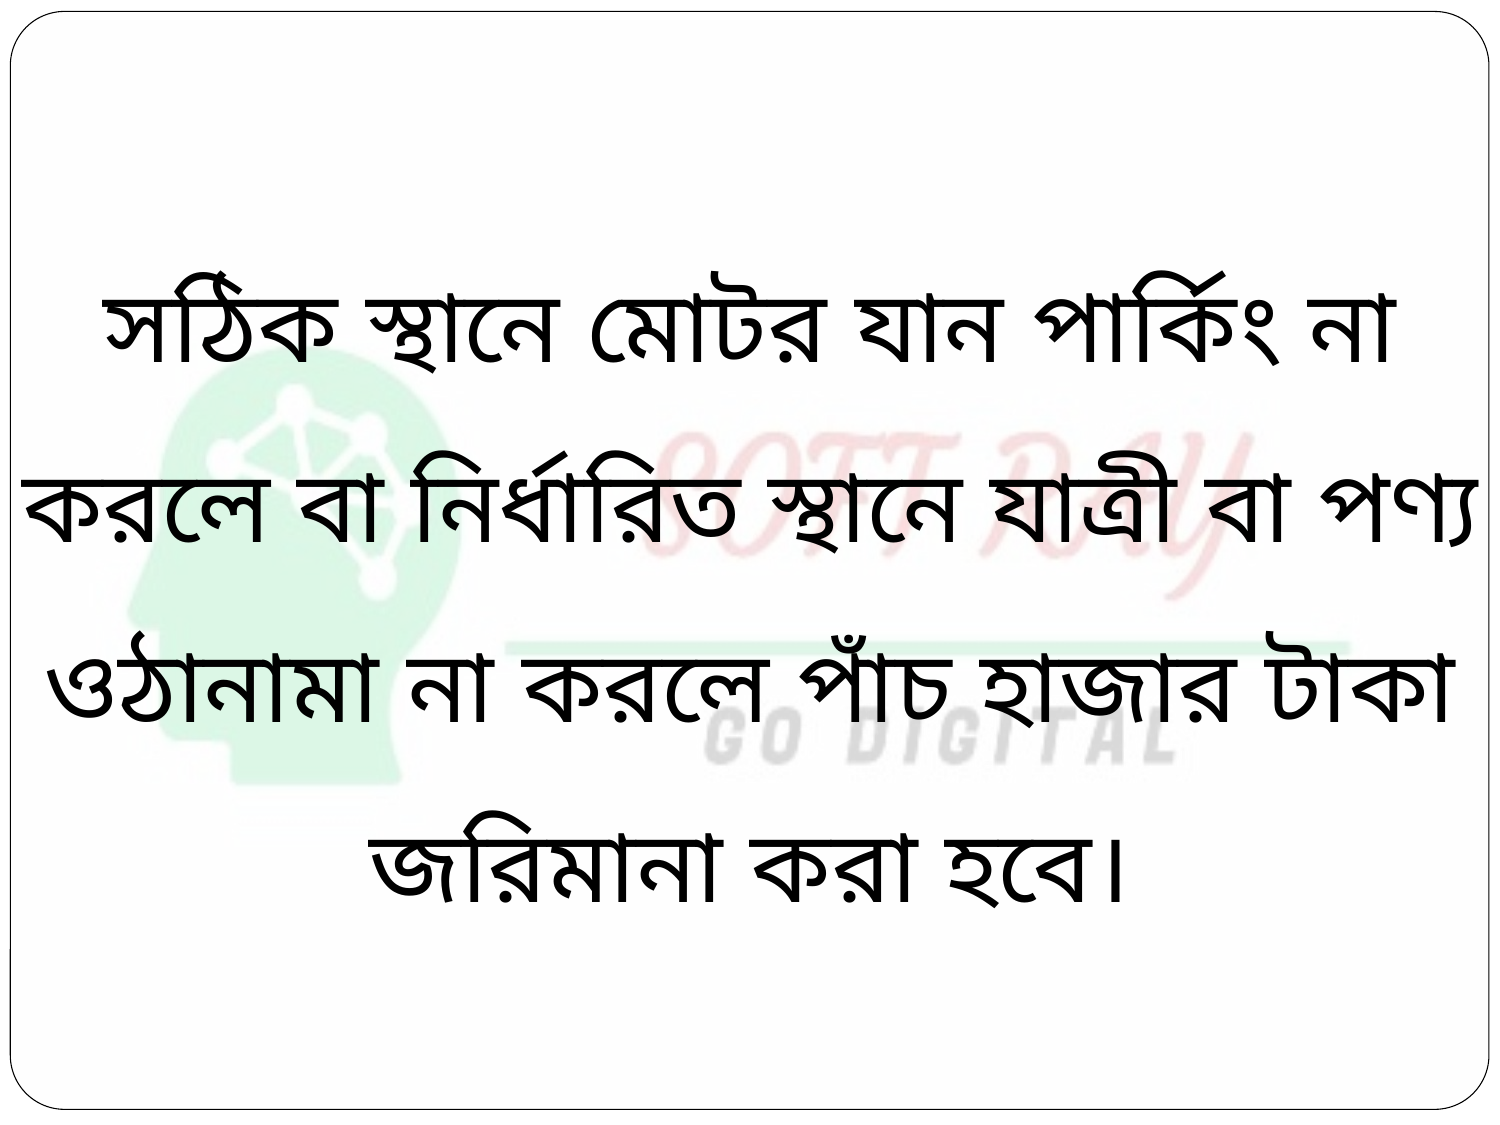

সঠিক স্থানে মোটর যান পার্কিং না করলে বা নির্ধারিত স্থানে যাত্রী বা পণ্য ওঠানামা না করলে পাঁচ হাজার টাকা জরিমানা করা হবে।